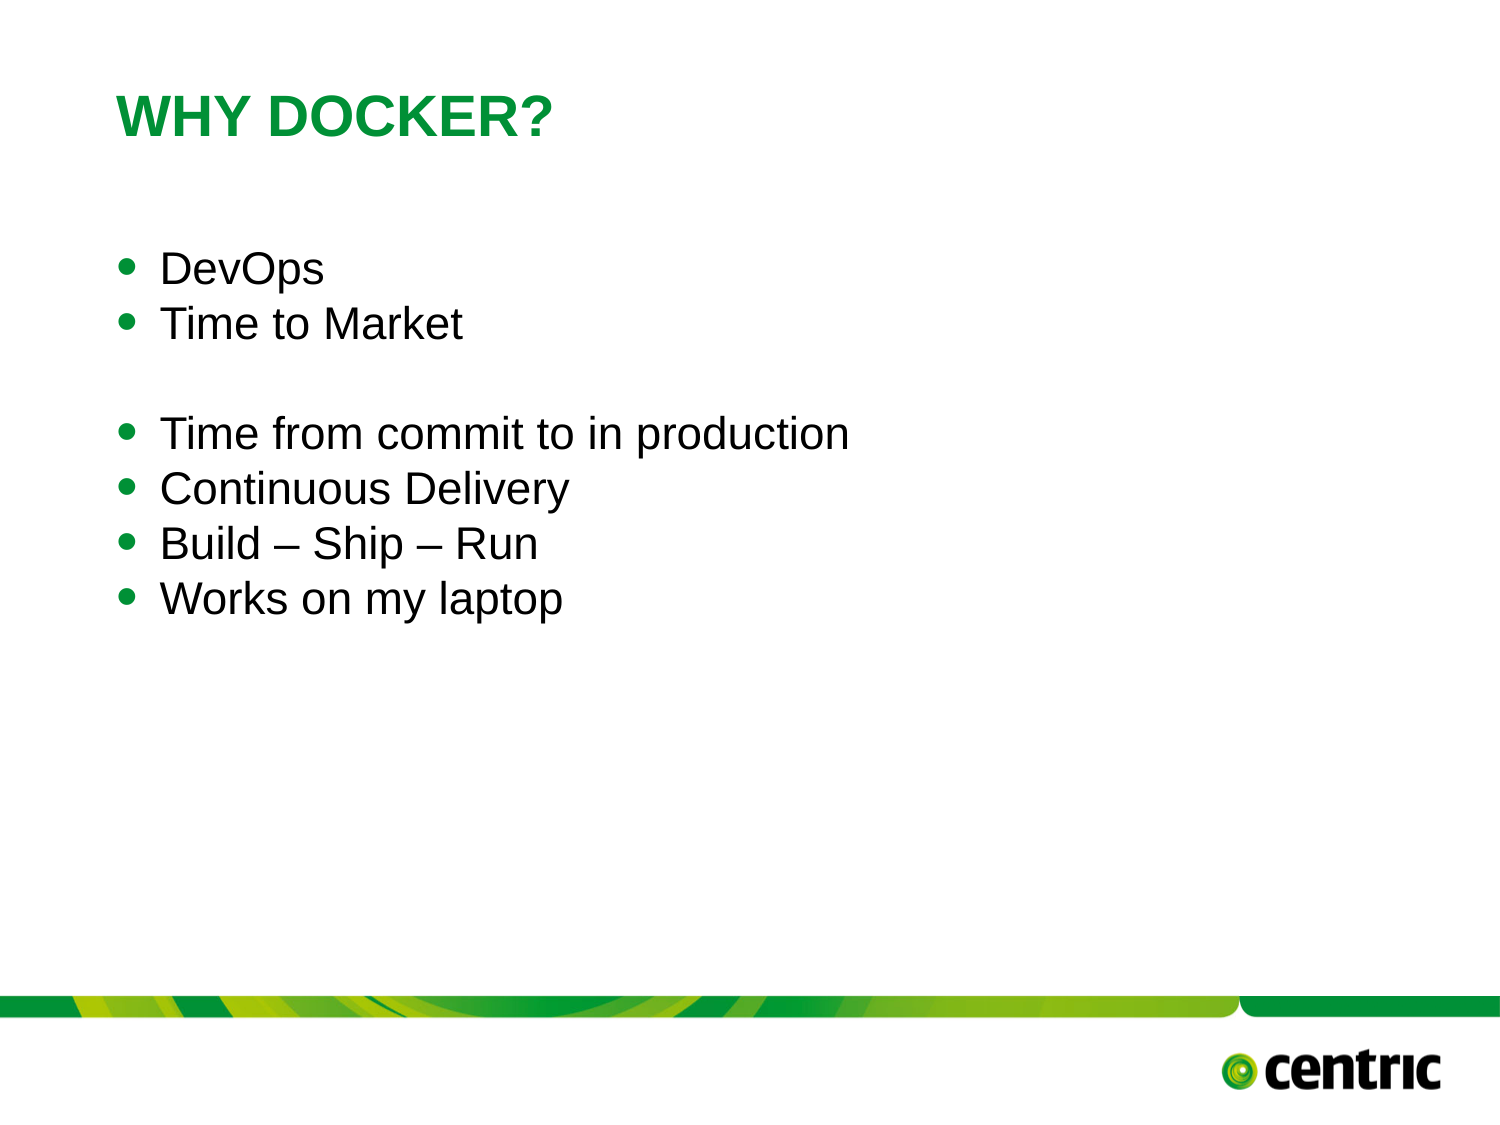

# WHY Docker?
DevOps
Time to Market

Time from commit to in production
Continuous Delivery
Build – Ship – Run
Works on my laptop
TITLE PRESENTATION
September 1, 2017